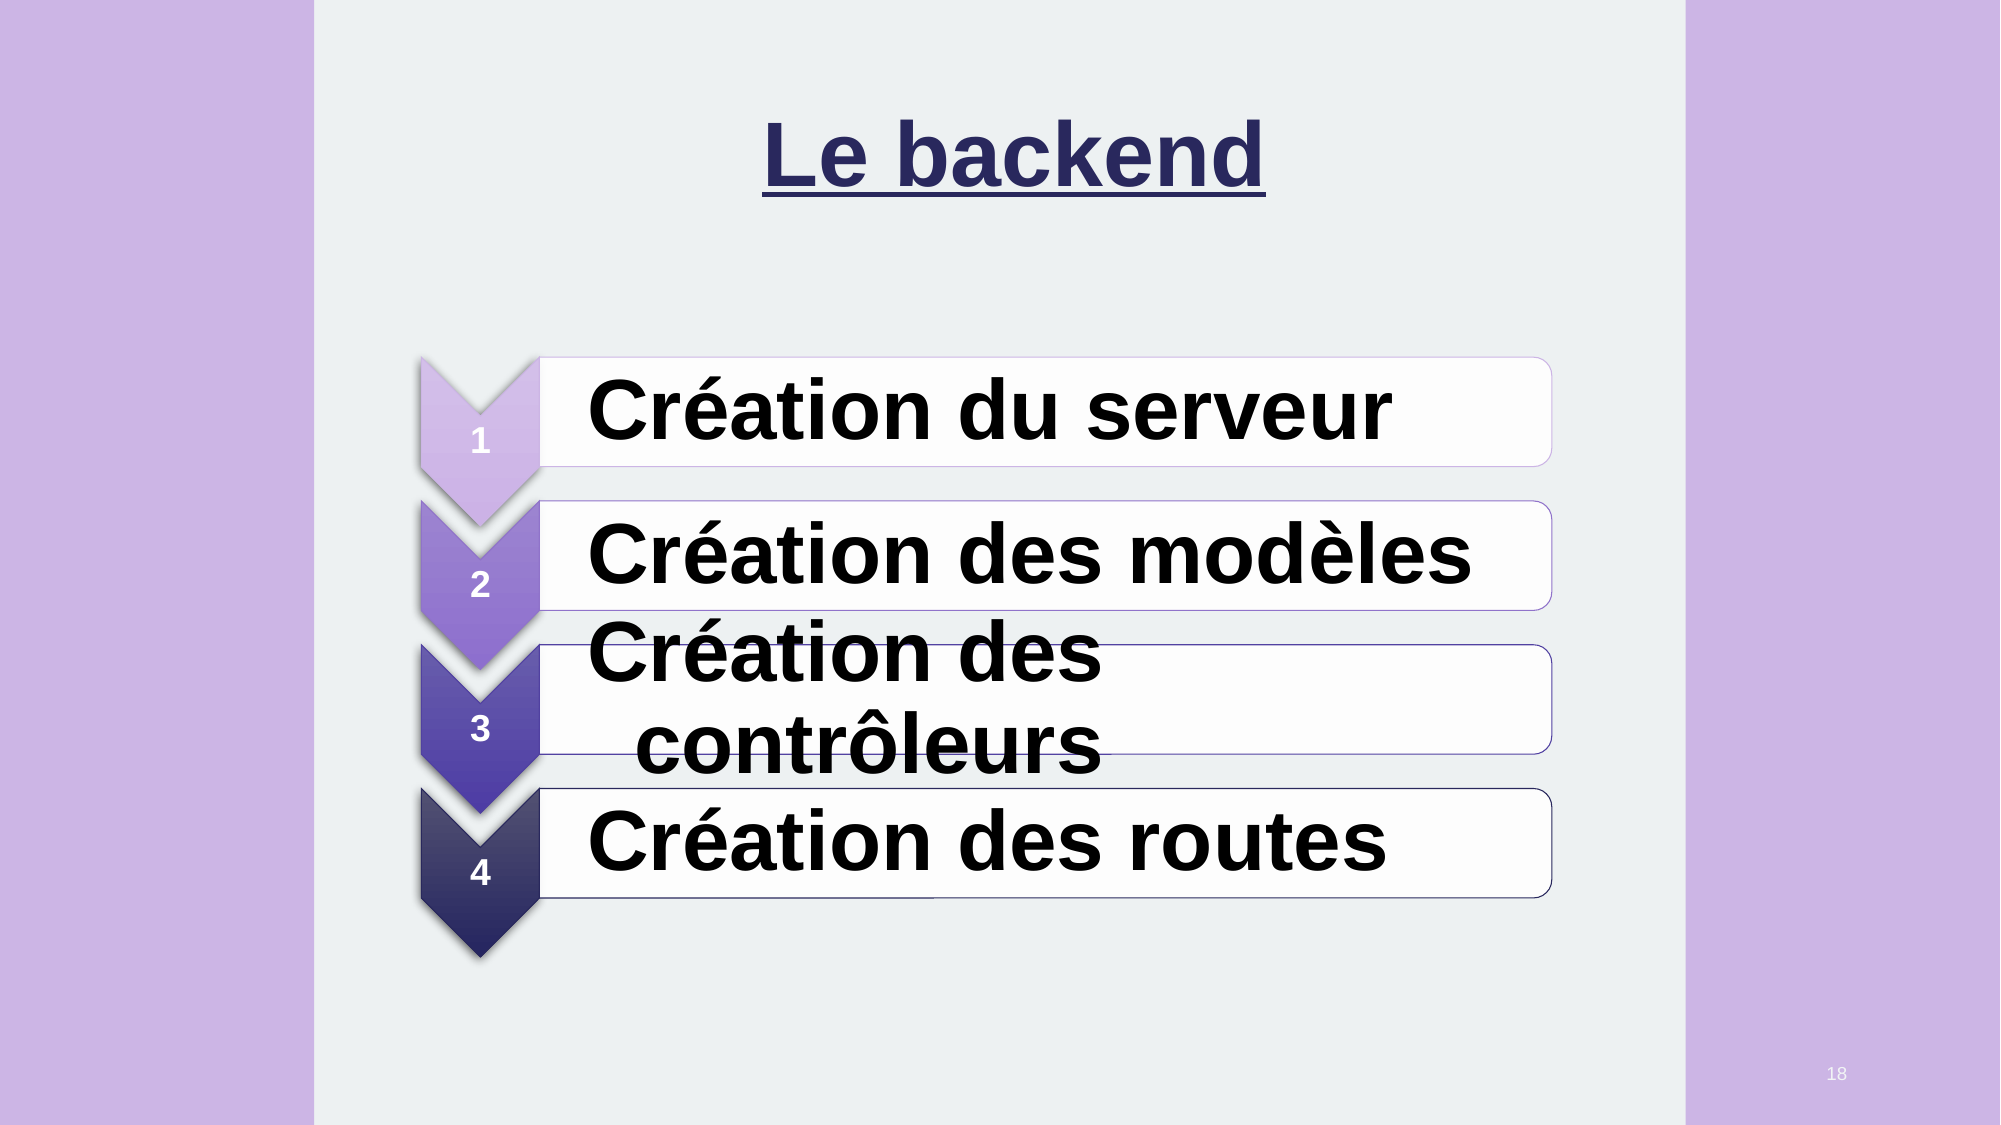

# Le backend
1
Création du serveur
2
Création des modèles
3
Création des contrôleurs
4
Création des routes
18